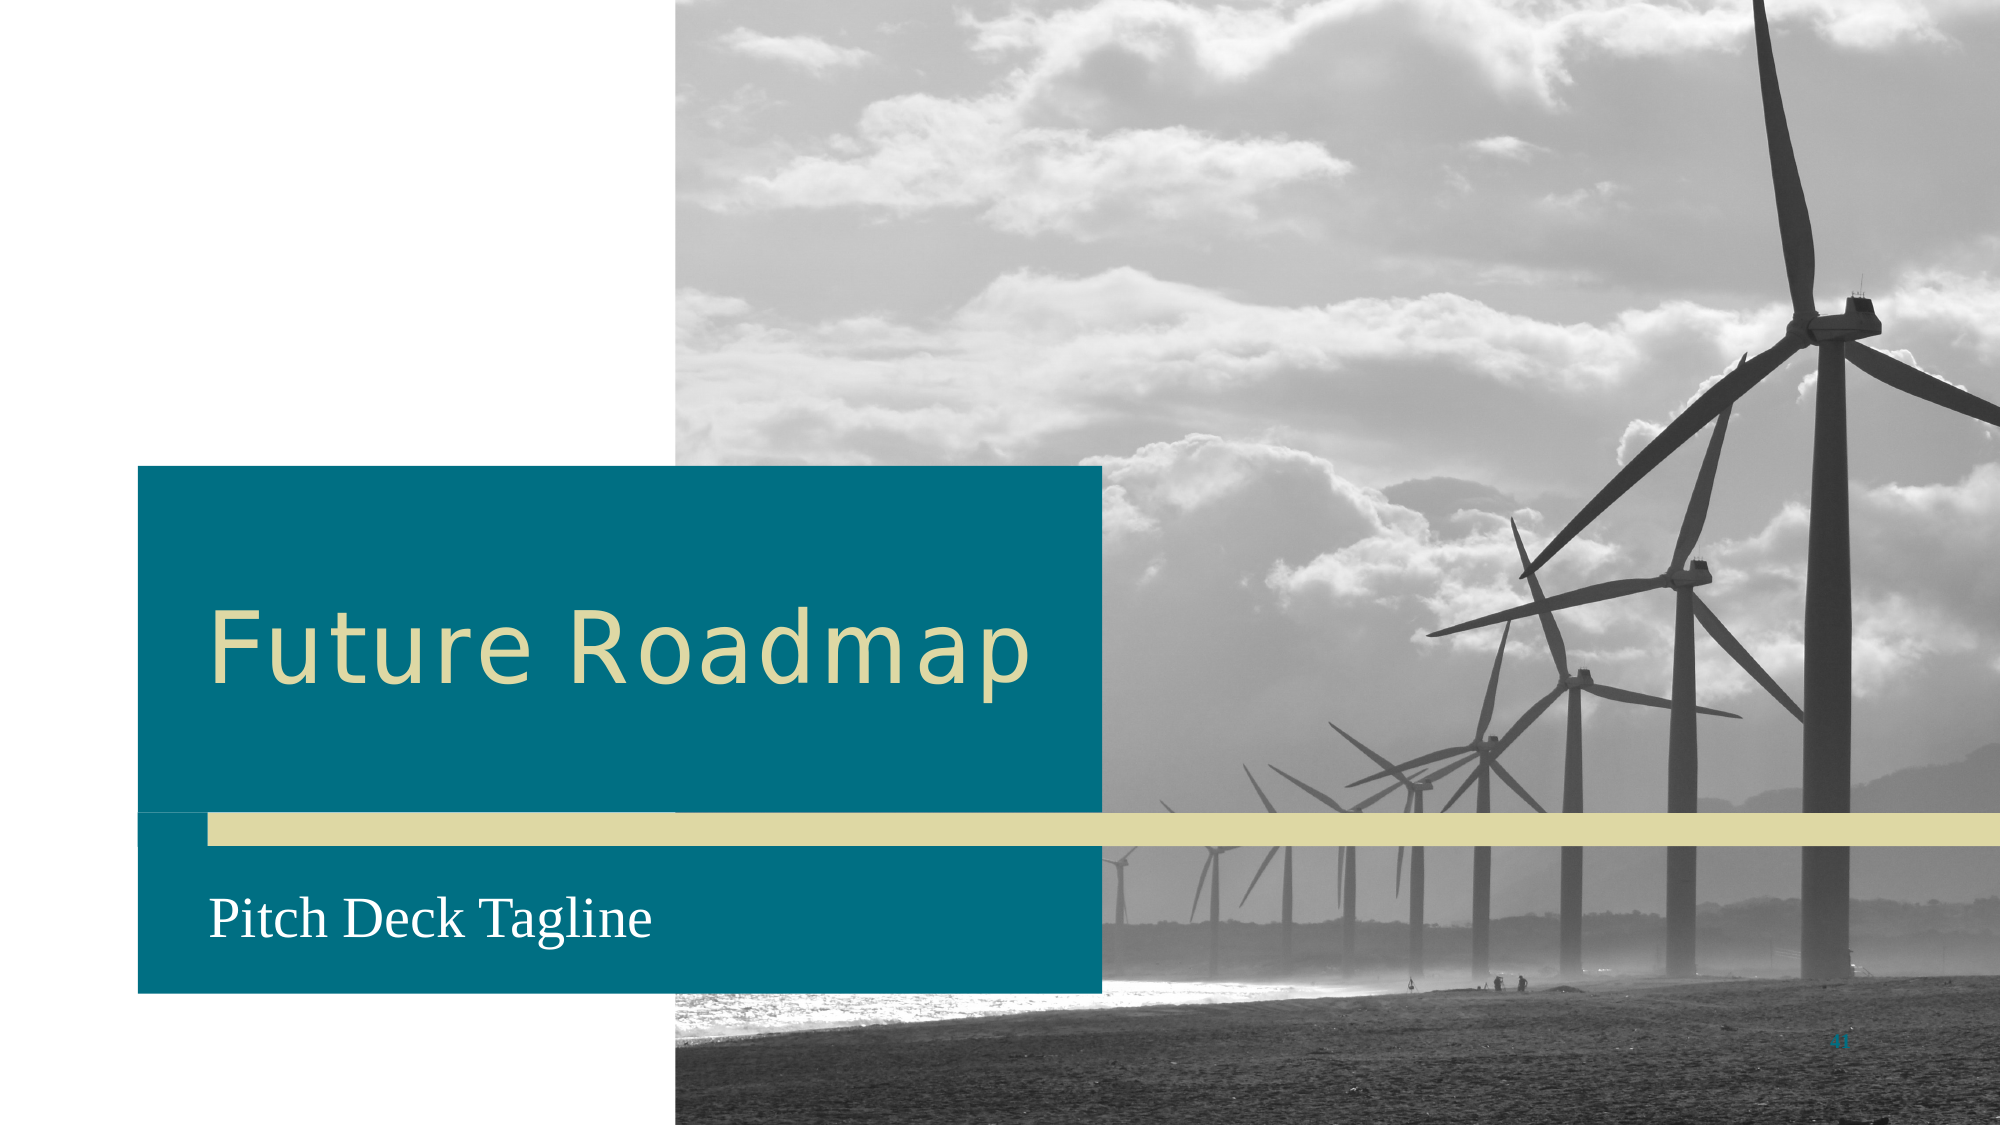

# Future Roadmap
Pitch Deck Tagline
41